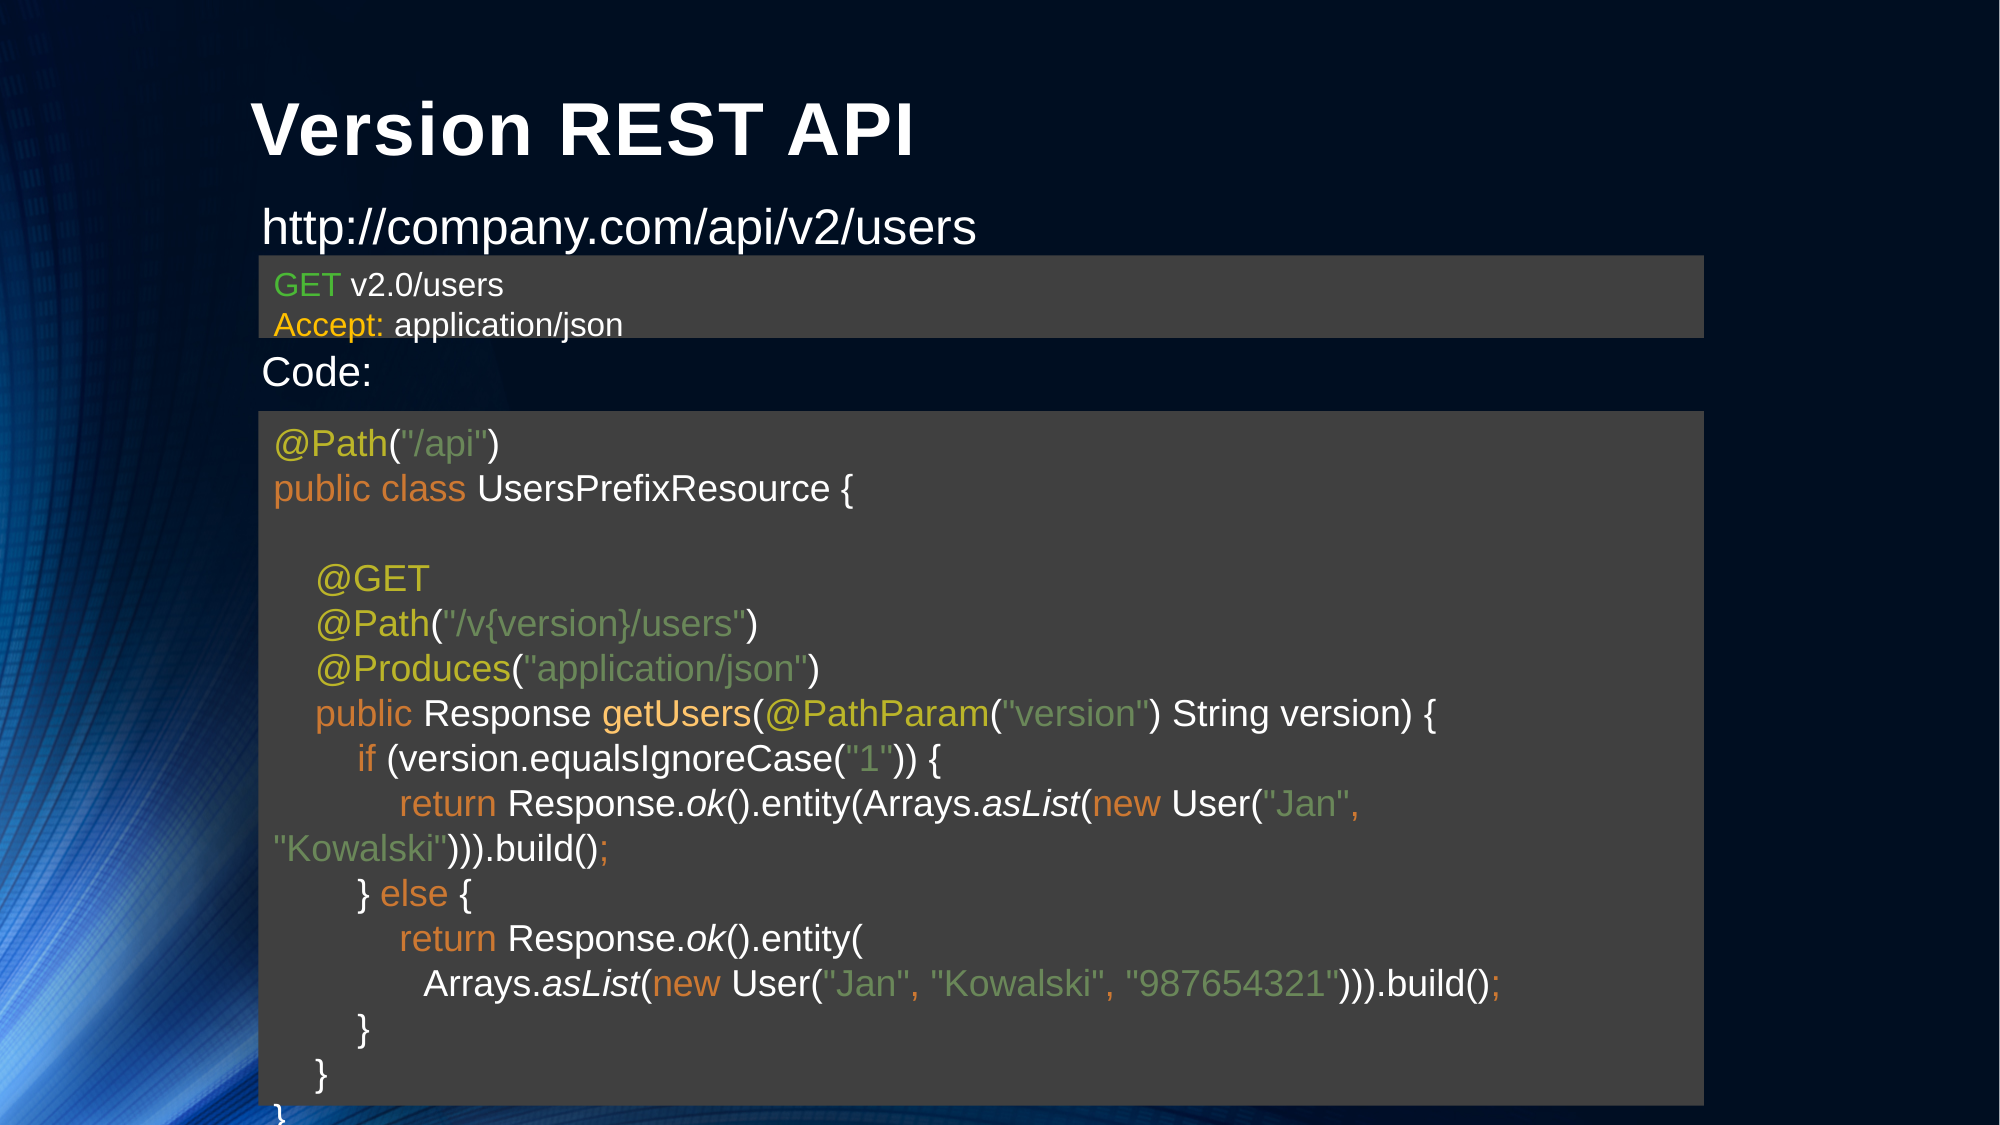

# Version REST API
http://company.com/api/v2/users

Code:

GET v2.0/users
Accept: application/json
@Path("/api")
public class UsersPrefixResource {
    @GET
    @Path("/v{version}/users")
    @Produces("application/json")
    public Response getUsers(@PathParam("version") String version) {
        if (version.equalsIgnoreCase("1")) {
            return Response.ok().entity(Arrays.asList(new User("Jan", "Kowalski"))).build();
        } else {
            return Response.ok().entity(
	Arrays.asList(new User("Jan", "Kowalski", "987654321"))).build();
        }
    }
}